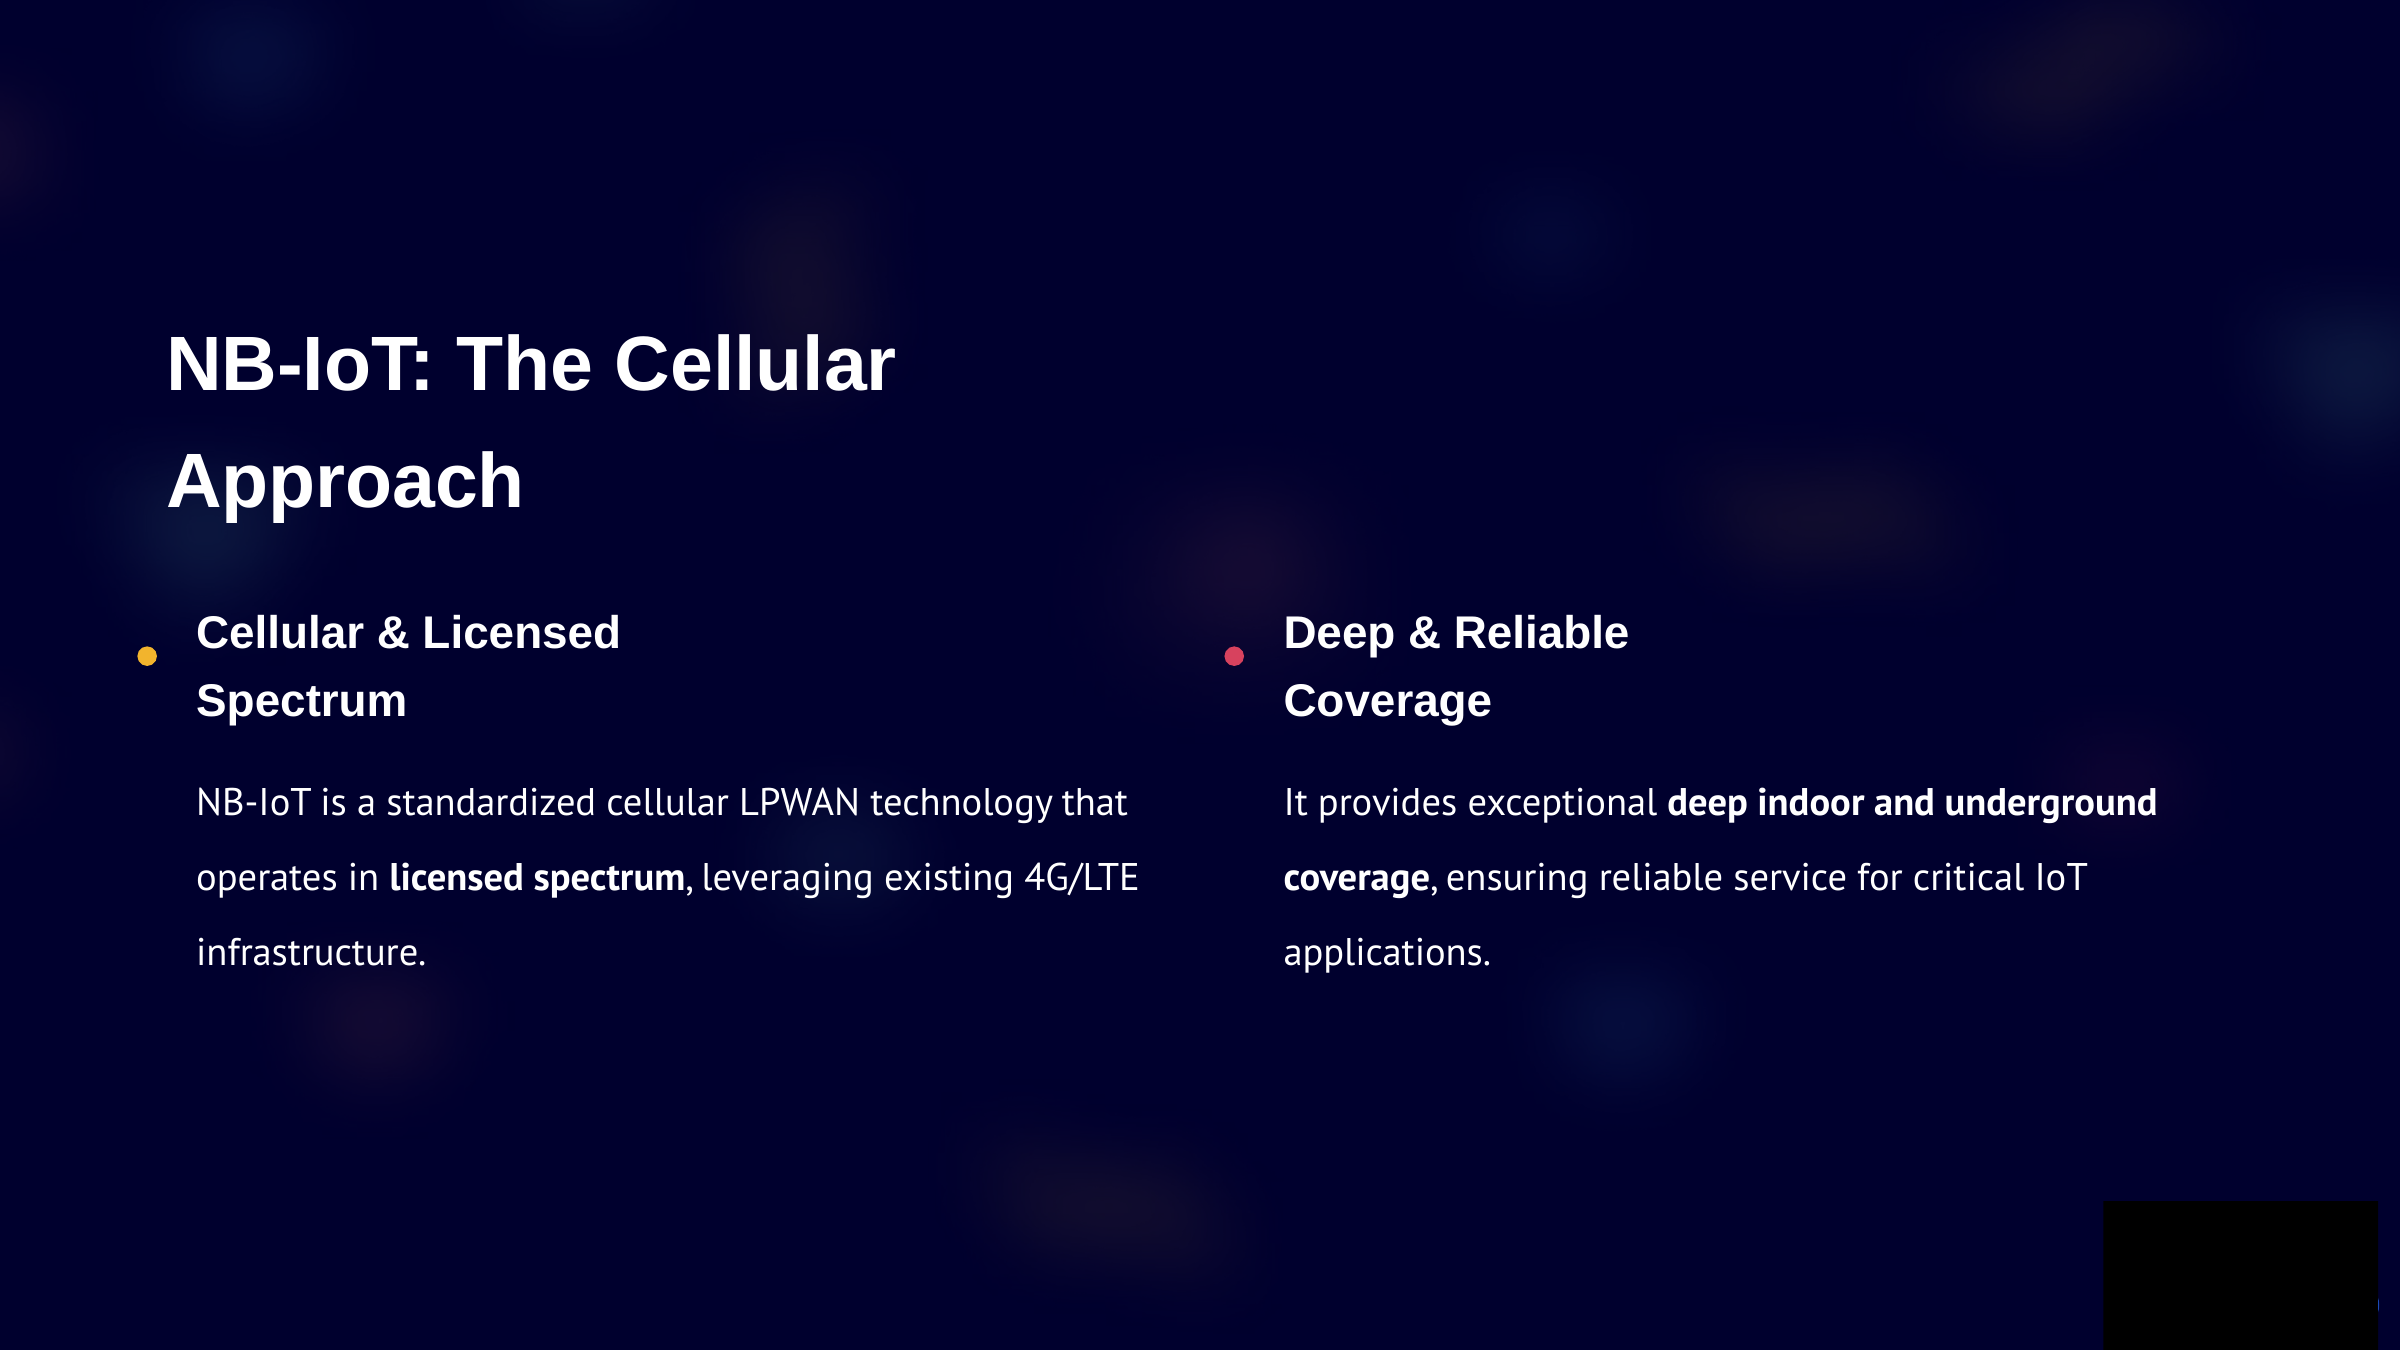

NB-IoT: The Cellular Approach
Deep & Reliable Coverage
Cellular & Licensed Spectrum

NB-IoT is a standardized cellular LPWAN technology that operates in licensed spectrum, leveraging existing 4G/LTE infrastructure.
It provides exceptional deep indoor and underground coverage, ensuring reliable service for critical IoT applications.